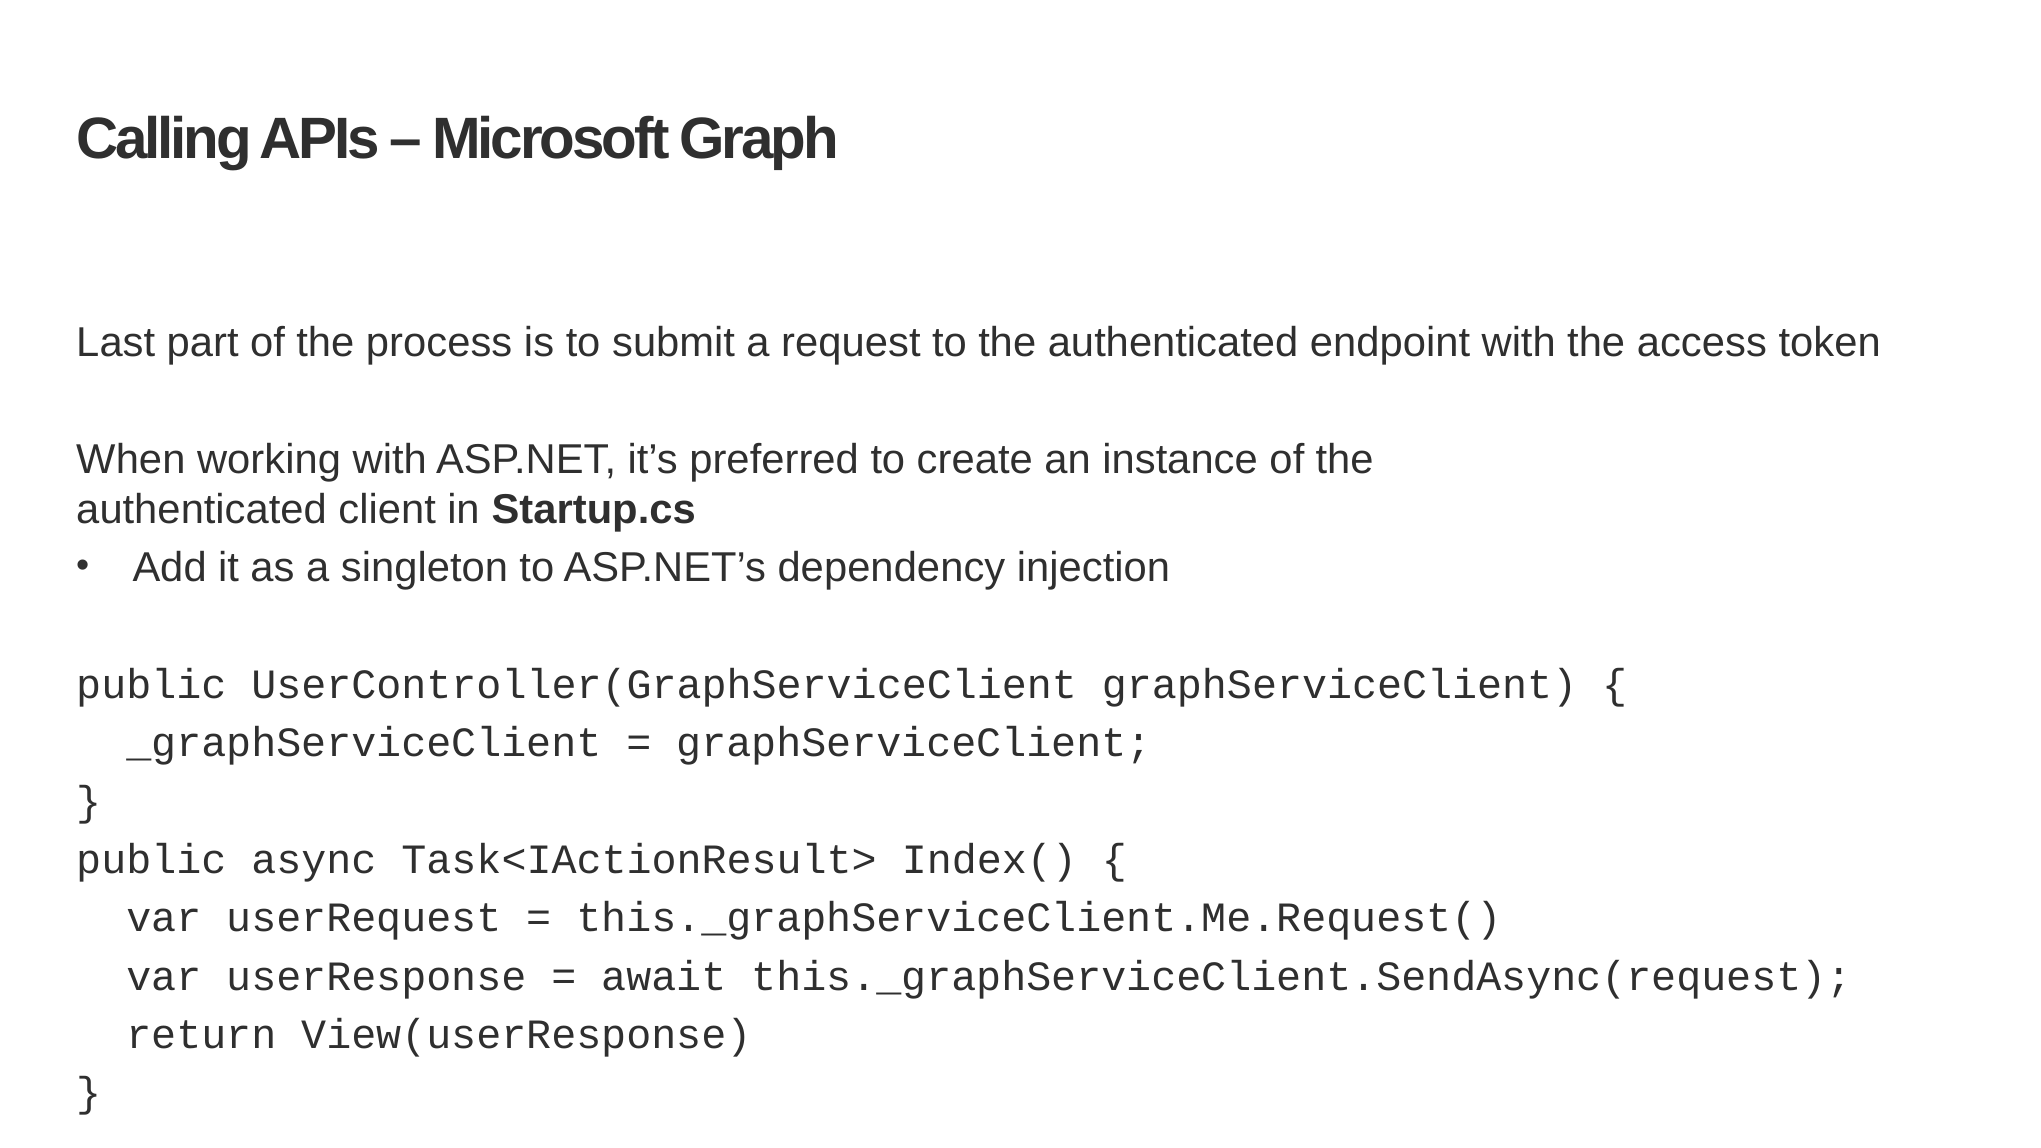

# Calling APIs – Microsoft Graph
Last part of the process is to submit a request to the authenticated endpoint with the access token

When working with ASP.NET, it’s preferred to create an instance of the
authenticated client in Startup.cs
Add it as a singleton to ASP.NET’s dependency injection

public UserController(GraphServiceClient graphServiceClient) {
  _graphServiceClient = graphServiceClient;
}
public async Task<IActionResult> Index() {
  var userRequest = this._graphServiceClient.Me.Request()
  var userResponse = await this._graphServiceClient.SendAsync(request);
  return View(userResponse)
}